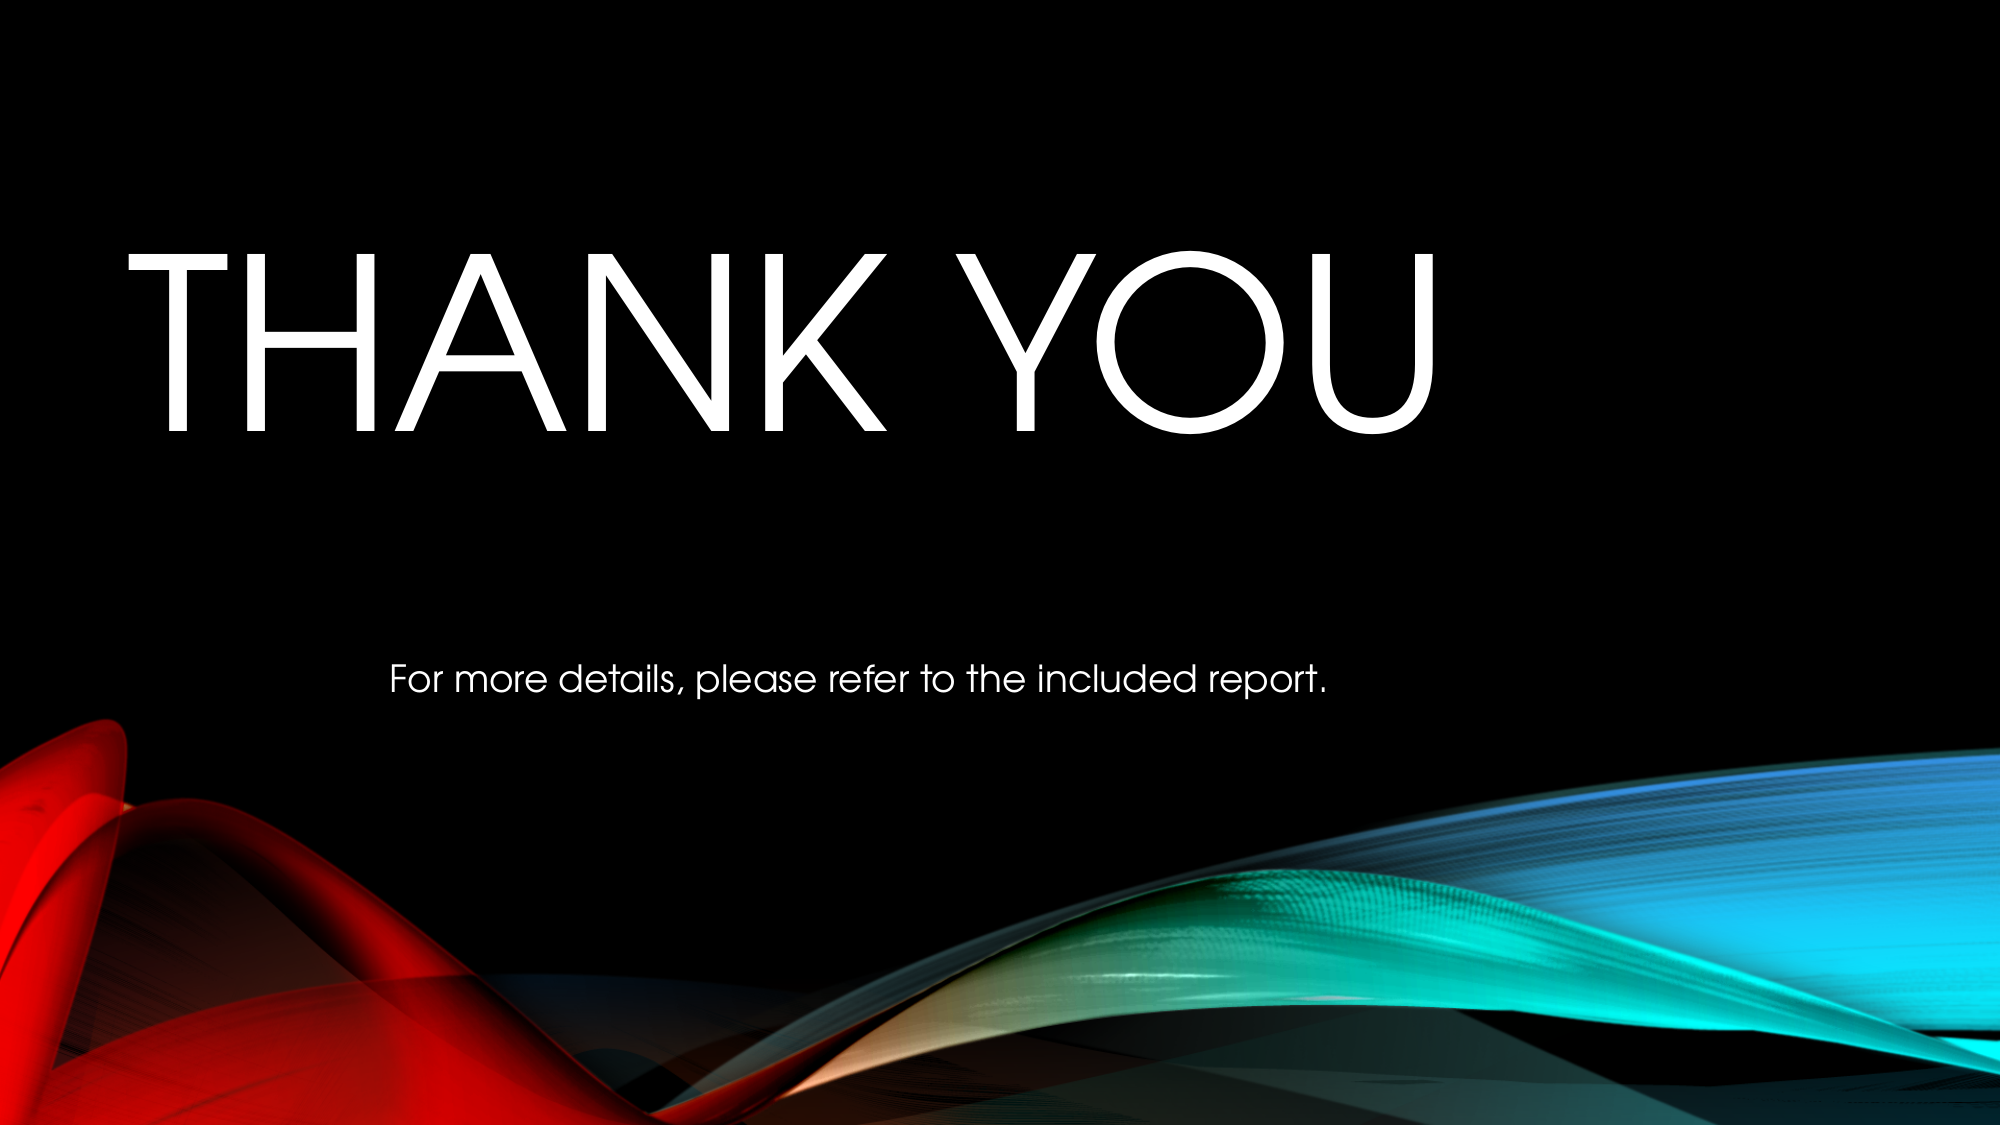

# Thank you
For more details, please refer to the included report.